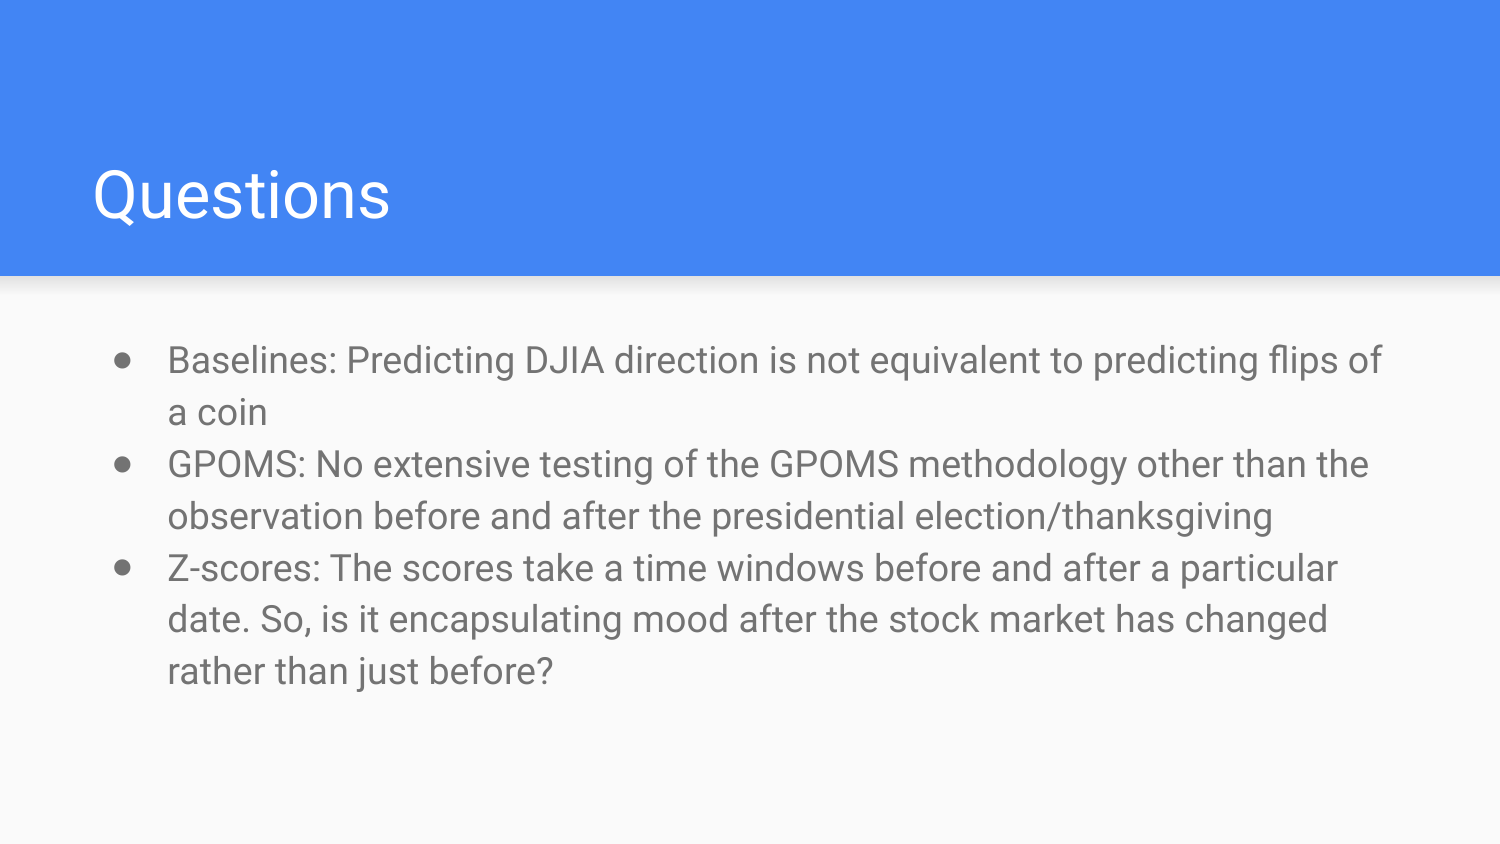

# Questions

Baselines: Predicting DJIA direction is not equivalent to predicting flips of a coin
GPOMS: No extensive testing of the GPOMS methodology other than the observation before and after the presidential election/thanksgiving
Z-scores: The scores take a time windows before and after a particular date. So, is it encapsulating mood after the stock market has changed rather than just before?